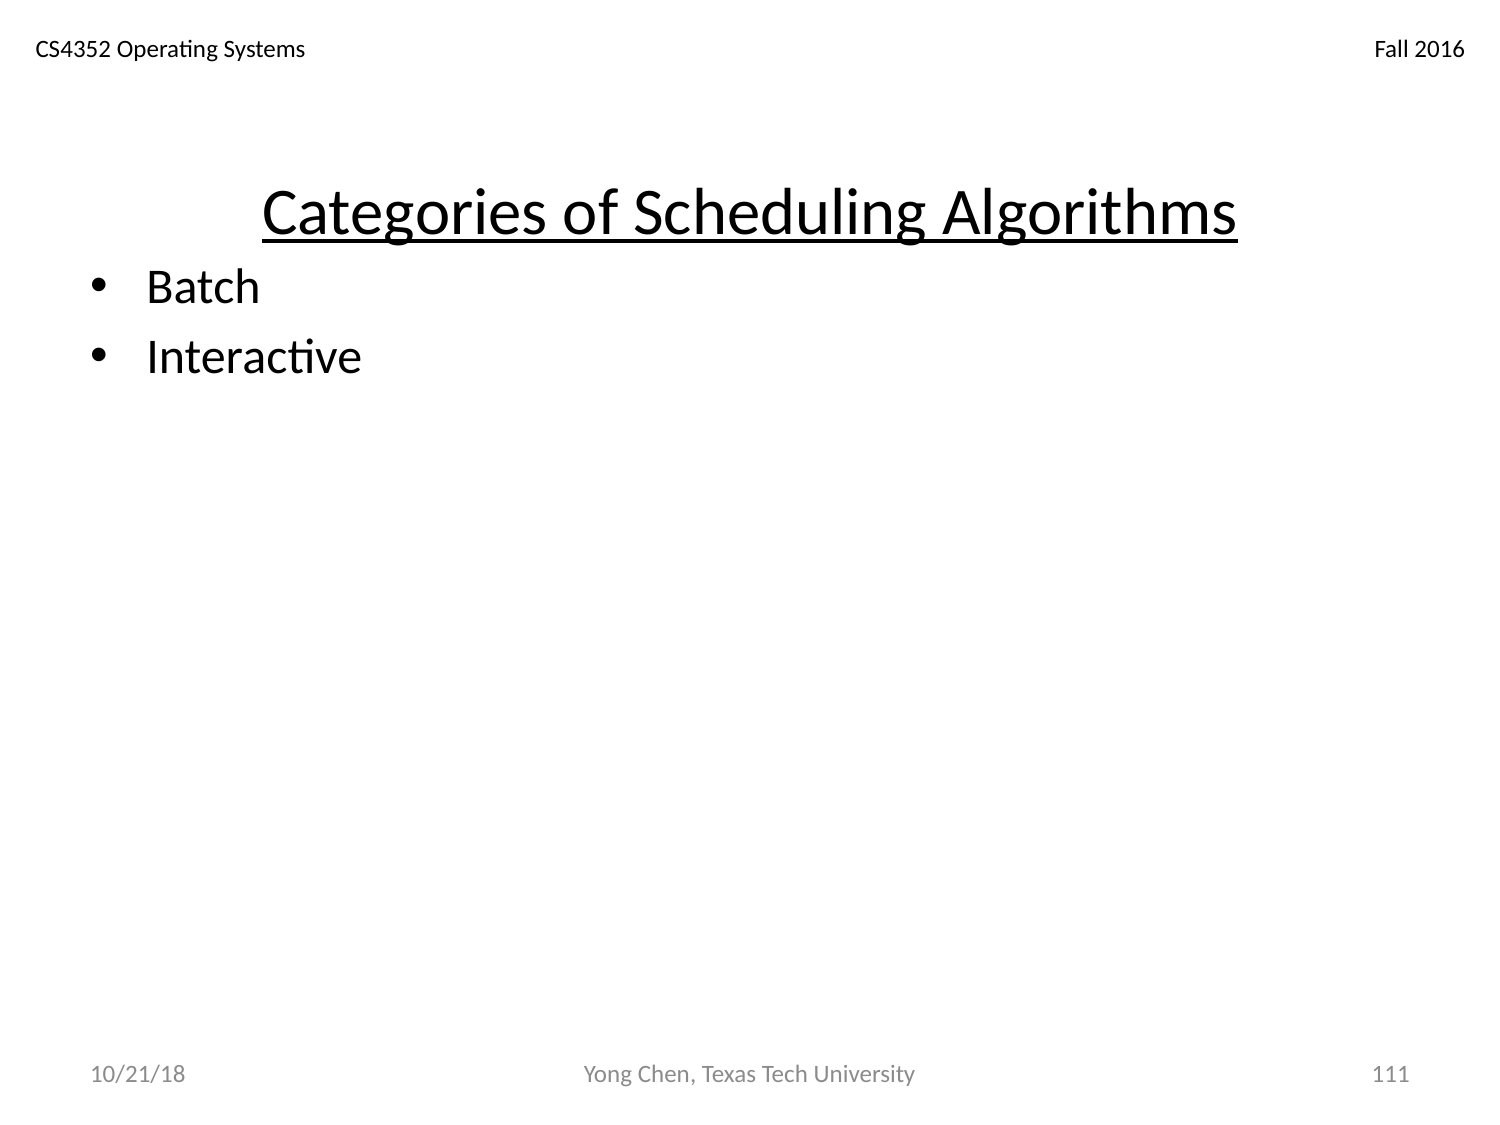

# Categories of Scheduling Algorithms
Batch
Interactive
10/21/18
Yong Chen, Texas Tech University
111